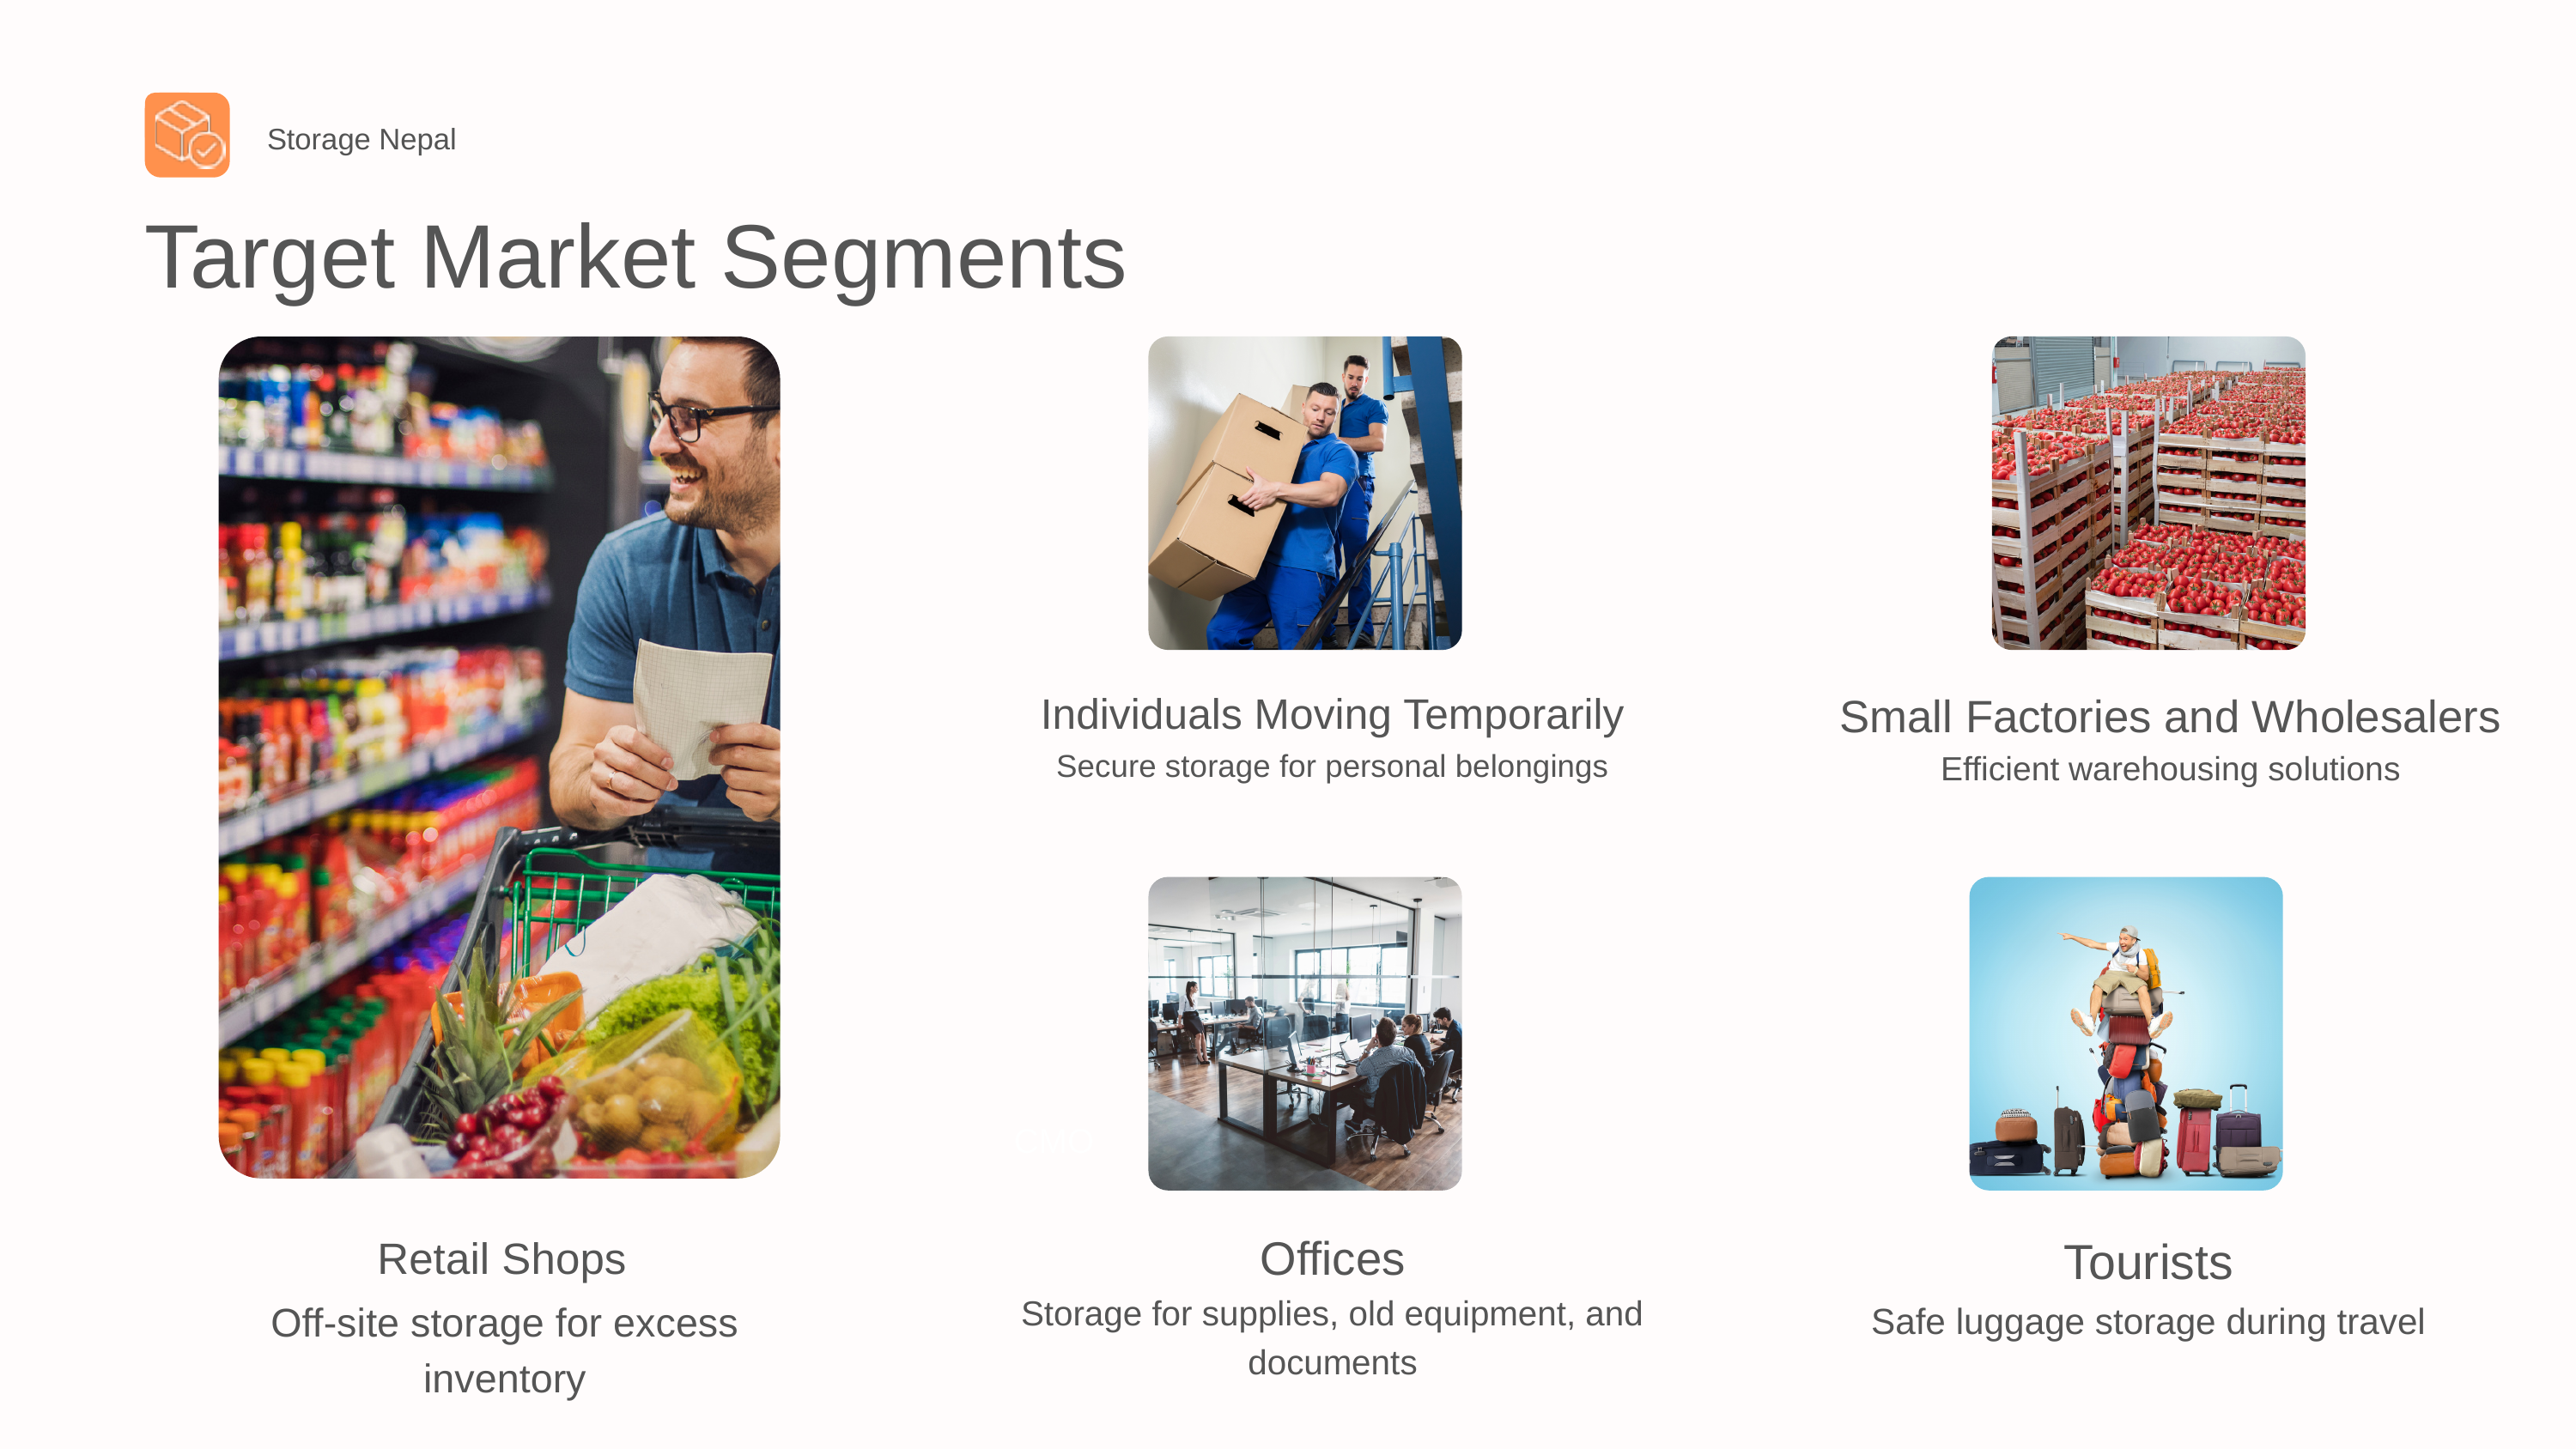

Storage Nepal
Target Market Segments

Individuals Moving Temporarily
Small Factories and Wholesalers
Secure storage for personal belongings
Efficient warehousing solutions

CMO
Offices
Tourists
Retail Shops
Storage for supplies, old equipment, and documents
Off-site storage for excess inventory
Safe luggage storage during travel